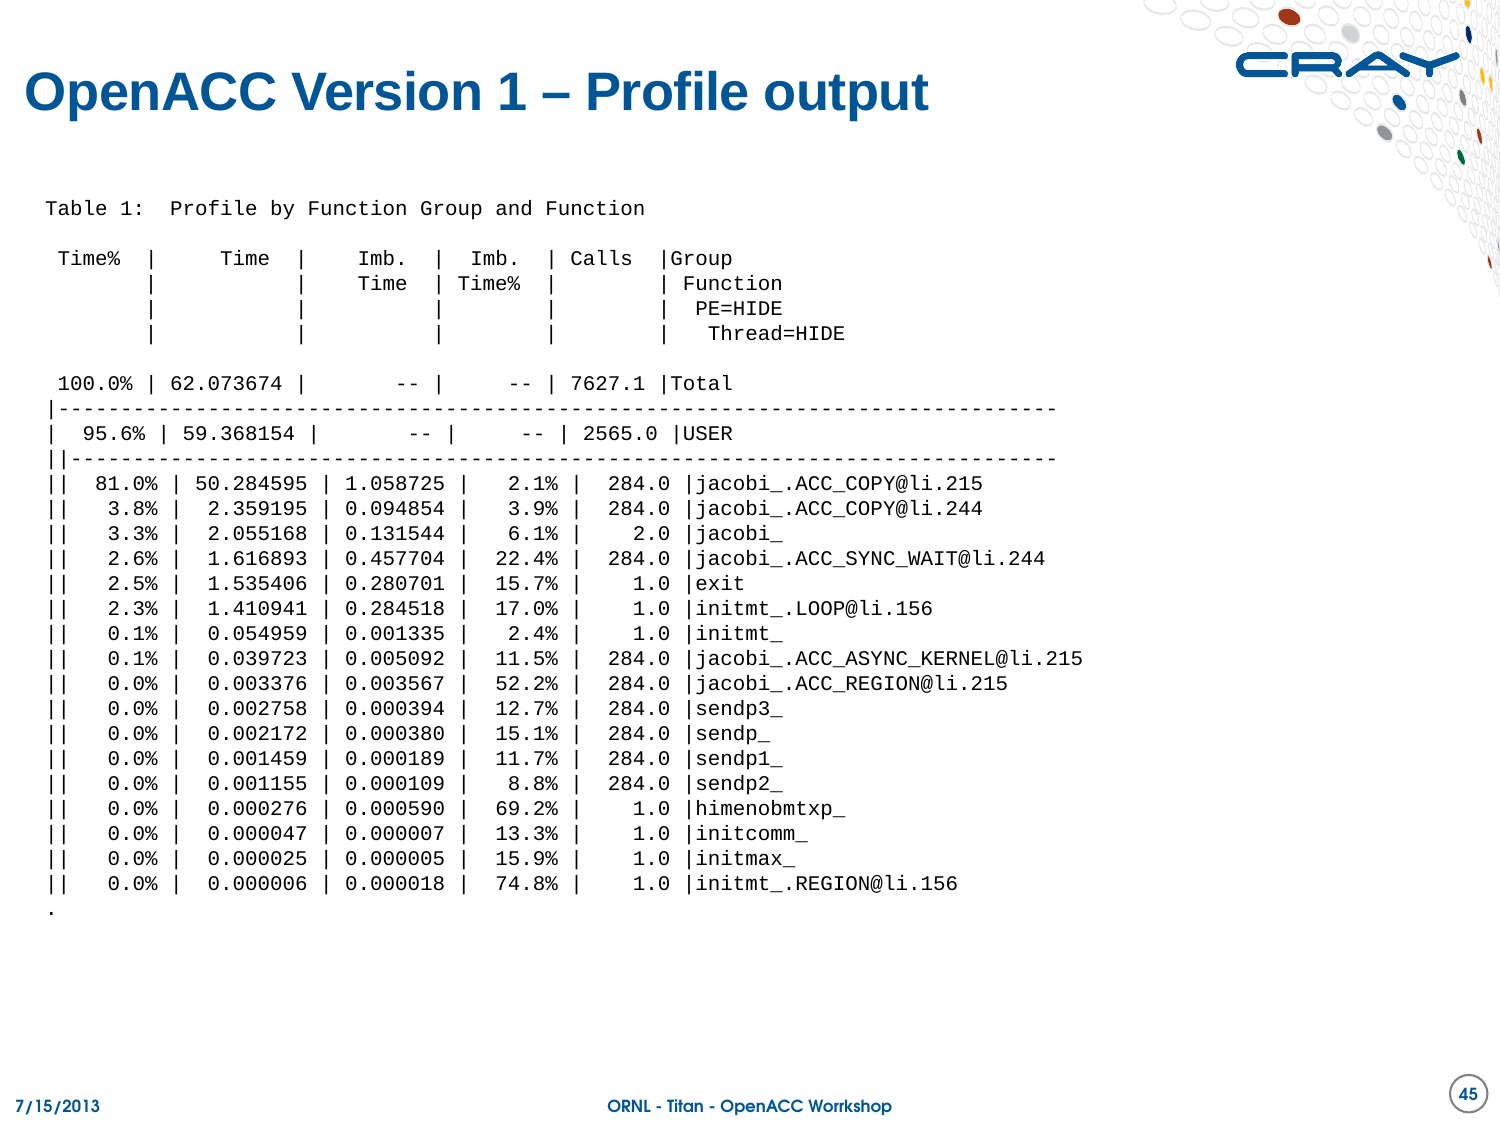

# OpenACC Version 1 – Profile output
Table 1:  Profile by Function Group and Function

 Time%  |     Time  |    Imb.  |  Imb.  | Calls  |Group
        |           |    Time  | Time%  |        | Function
        |           |          |        |        |  PE=HIDE
        |           |          |        |        |   Thread=HIDE

 100.0% | 62.073674 |       -- |     -- | 7627.1 |Total
|--------------------------------------------------------------------------------
|  95.6% | 59.368154 |       -- |     -- | 2565.0 |USER
||-------------------------------------------------------------------------------
||  81.0% | 50.284595 | 1.058725 |   2.1% |  284.0 |jacobi_.ACC_COPY@li.215
||   3.8% |  2.359195 | 0.094854 |   3.9% |  284.0 |jacobi_.ACC_COPY@li.244
||   3.3% |  2.055168 | 0.131544 |   6.1% |    2.0 |jacobi_
||   2.6% |  1.616893 | 0.457704 |  22.4% |  284.0 |jacobi_.ACC_SYNC_WAIT@li.244
||   2.5% |  1.535406 | 0.280701 |  15.7% |    1.0 |exit
||   2.3% |  1.410941 | 0.284518 |  17.0% |    1.0 |initmt_.LOOP@li.156
||   0.1% |  0.054959 | 0.001335 |   2.4% |    1.0 |initmt_
||   0.1% |  0.039723 | 0.005092 |  11.5% |  284.0 |jacobi_.ACC_ASYNC_KERNEL@li.215
||   0.0% |  0.003376 | 0.003567 |  52.2% |  284.0 |jacobi_.ACC_REGION@li.215
||   0.0% |  0.002758 | 0.000394 |  12.7% |  284.0 |sendp3_
||   0.0% |  0.002172 | 0.000380 |  15.1% |  284.0 |sendp_
||   0.0% |  0.001459 | 0.000189 |  11.7% |  284.0 |sendp1_
||   0.0% |  0.001155 | 0.000109 |   8.8% |  284.0 |sendp2_
||   0.0% |  0.000276 | 0.000590 |  69.2% |    1.0 |himenobmtxp_
||   0.0% |  0.000047 | 0.000007 |  13.3% |    1.0 |initcomm_
||   0.0% |  0.000025 | 0.000005 |  15.9% |    1.0 |initmax_
||   0.0% |  0.000006 | 0.000018 |  74.8% |    1.0 |initmt_.REGION@li.156
.
45
7/15/2013
ORNL - Titan - OpenACC Worrkshop